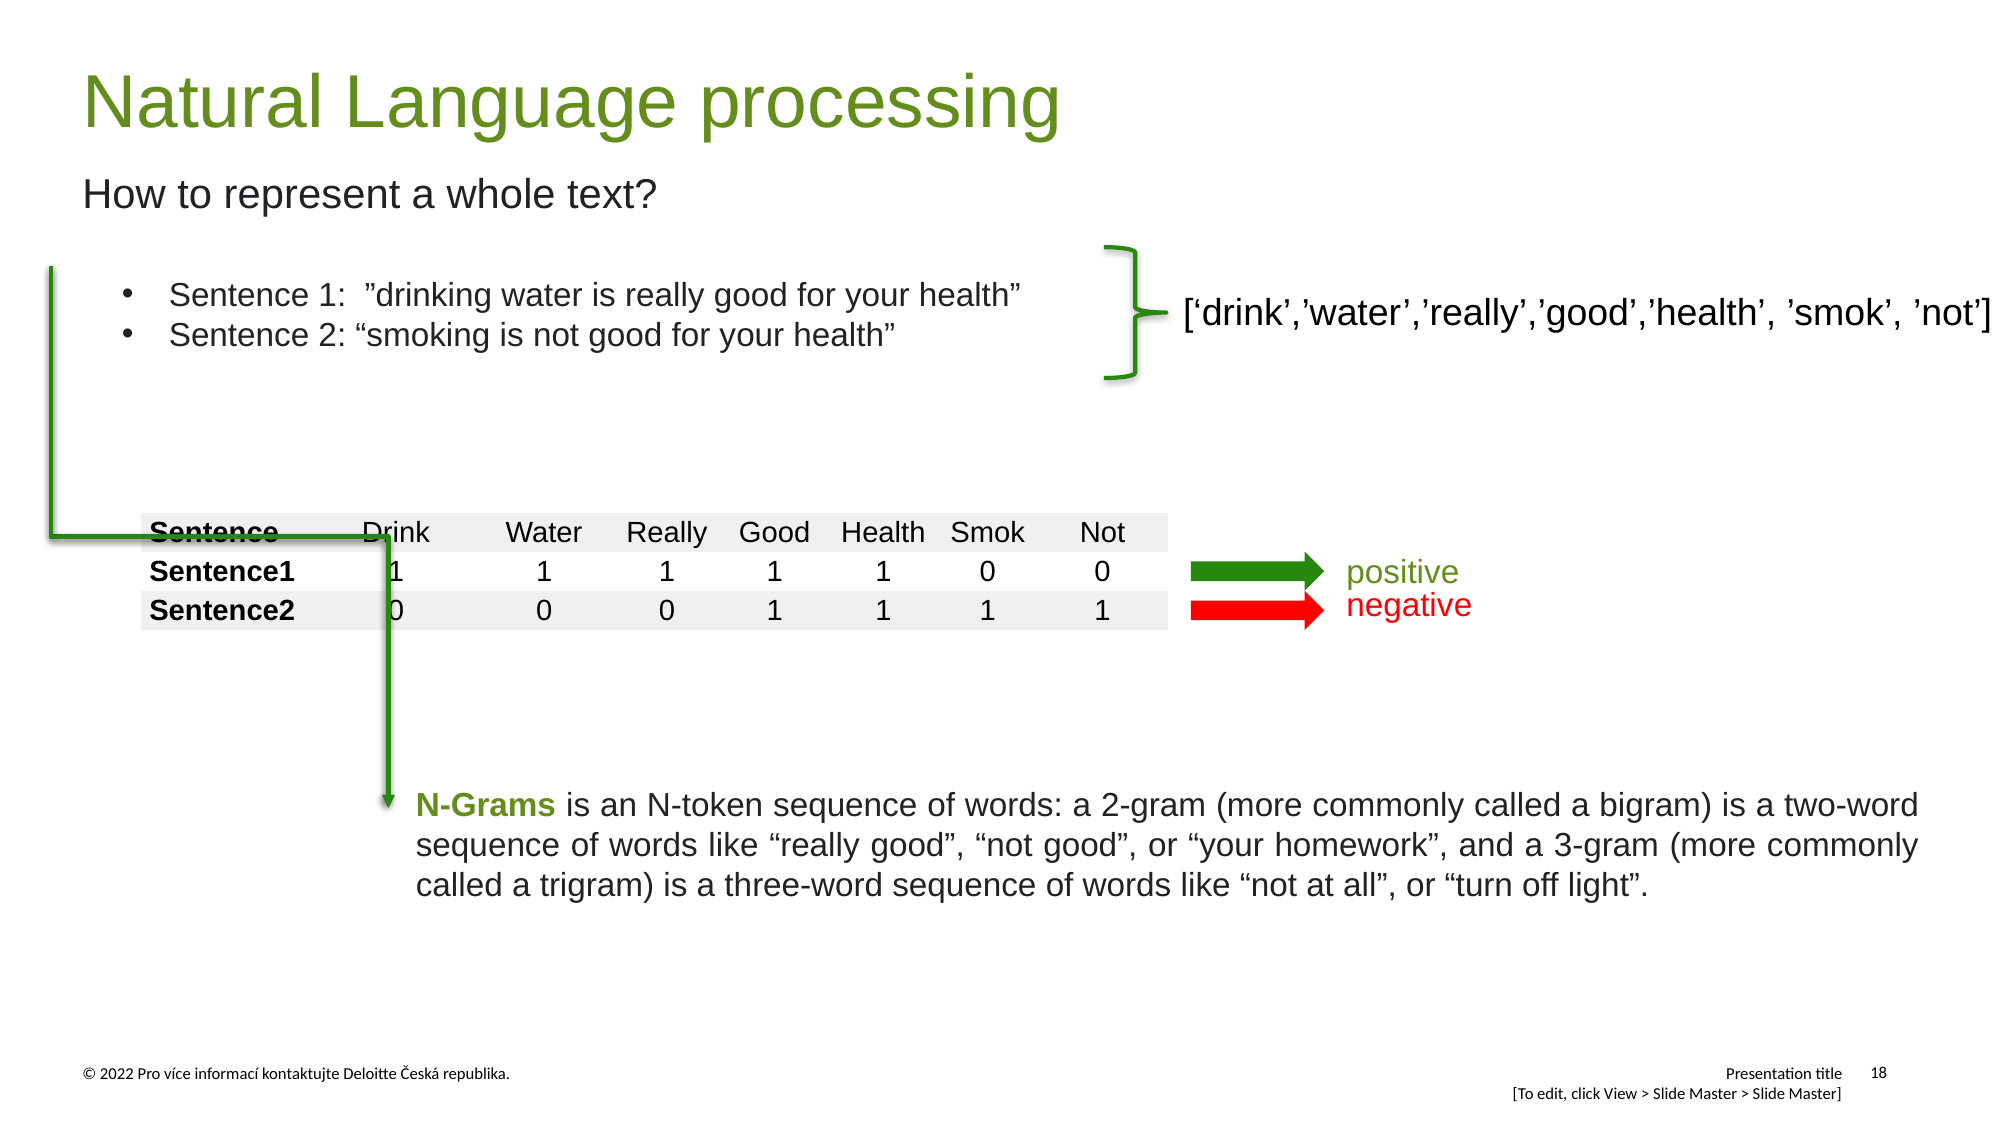

# Natural Language processing
How to represent a whole text?

Sentence 1:  ”drinking water is really good for your health”
Sentence 2: “smoking is not good for your health”
[‘drink’,’water’,’really’,’good’,’health’, ’smok’, ’not’]
| Sentence | Drink | Water | Really | Good | Health | Smok | Not |
| --- | --- | --- | --- | --- | --- | --- | --- |
| Sentence1 | 1 | 1 | 1 | 1 | 1 | 0 | 0 |
| Sentence2 | 0 | 0 | 0 | 1 | 1 | 1 | 1 |
positive

negative

N-Grams is an N-token sequence of words: a 2-gram (more commonly called a bigram) is a two-word sequence of words like “really good”, “not good”, or “your homework”, and a 3-gram (more commonly called a trigram) is a three-word sequence of words like “not at all”, or “turn off light”.